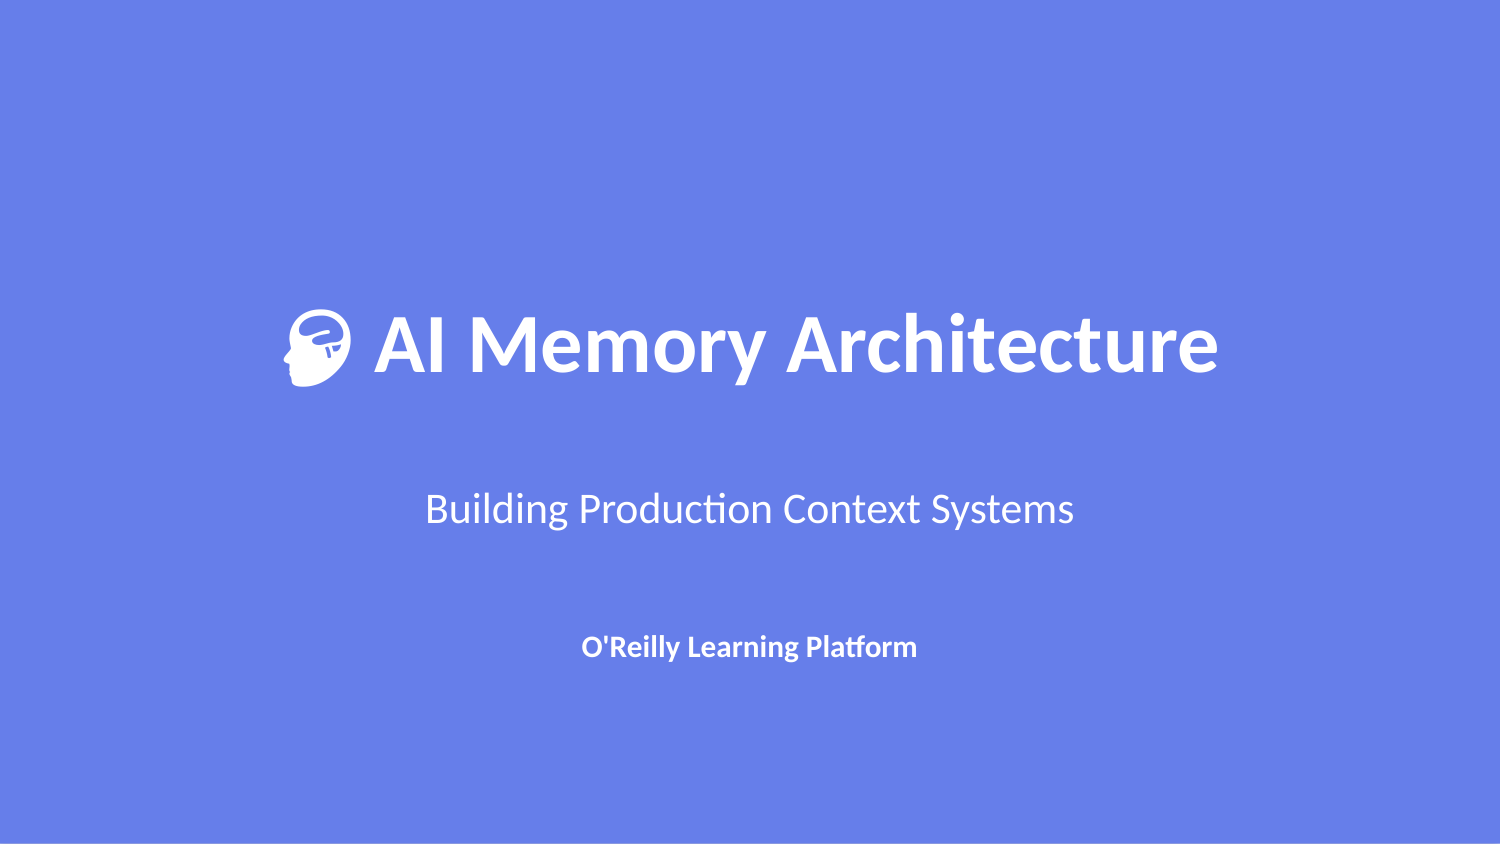

🧠 AI Memory Architecture
Building Production Context Systems
O'Reilly Learning Platform